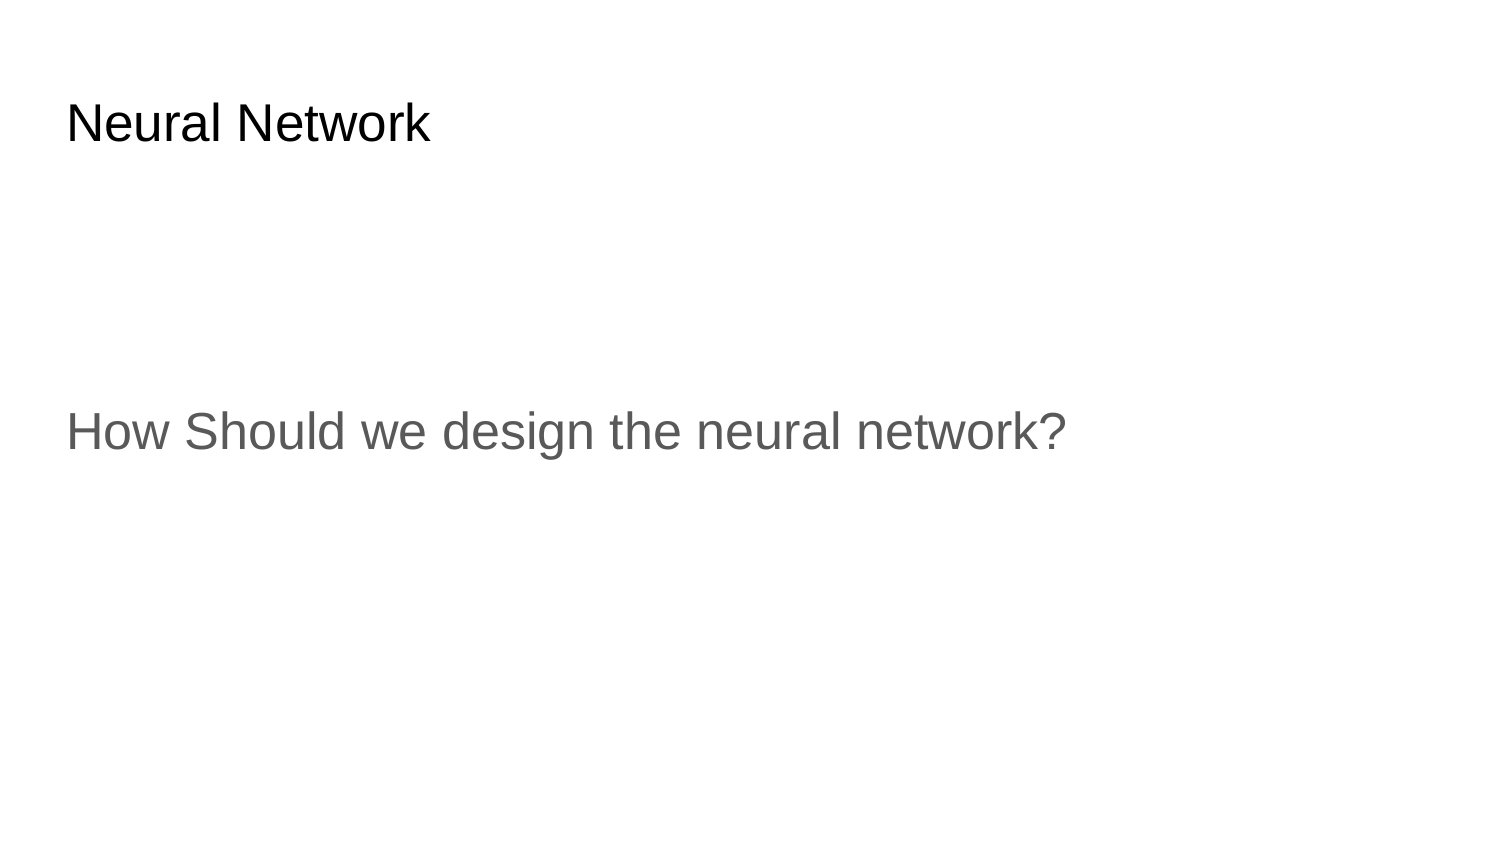

# Neural Network

How Should we design the neural network?